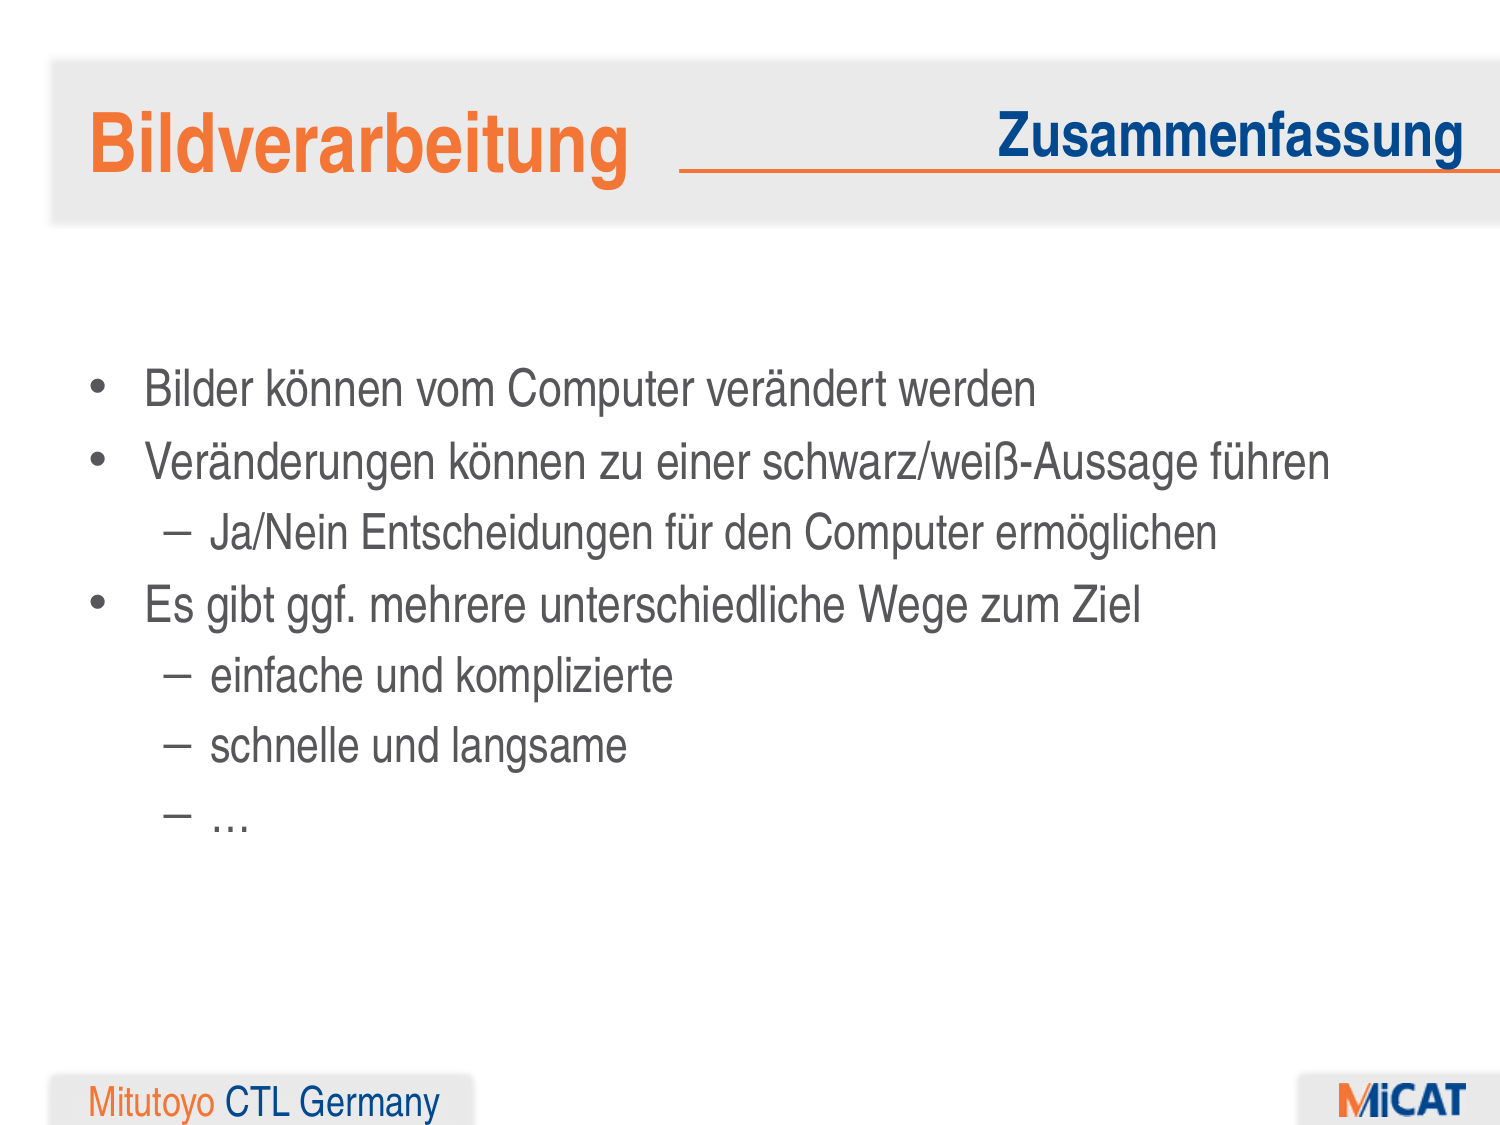

Bildverarbeitung
Zusammenfassung

Bilder können vom Computer verändert werden
Veränderungen können zu einer schwarz/weiß-Aussage führen
Ja/Nein Entscheidungen für den Computer ermöglichen
Es gibt ggf. mehrere unterschiedliche Wege zum Ziel
einfache und komplizierte
schnelle und langsame
…